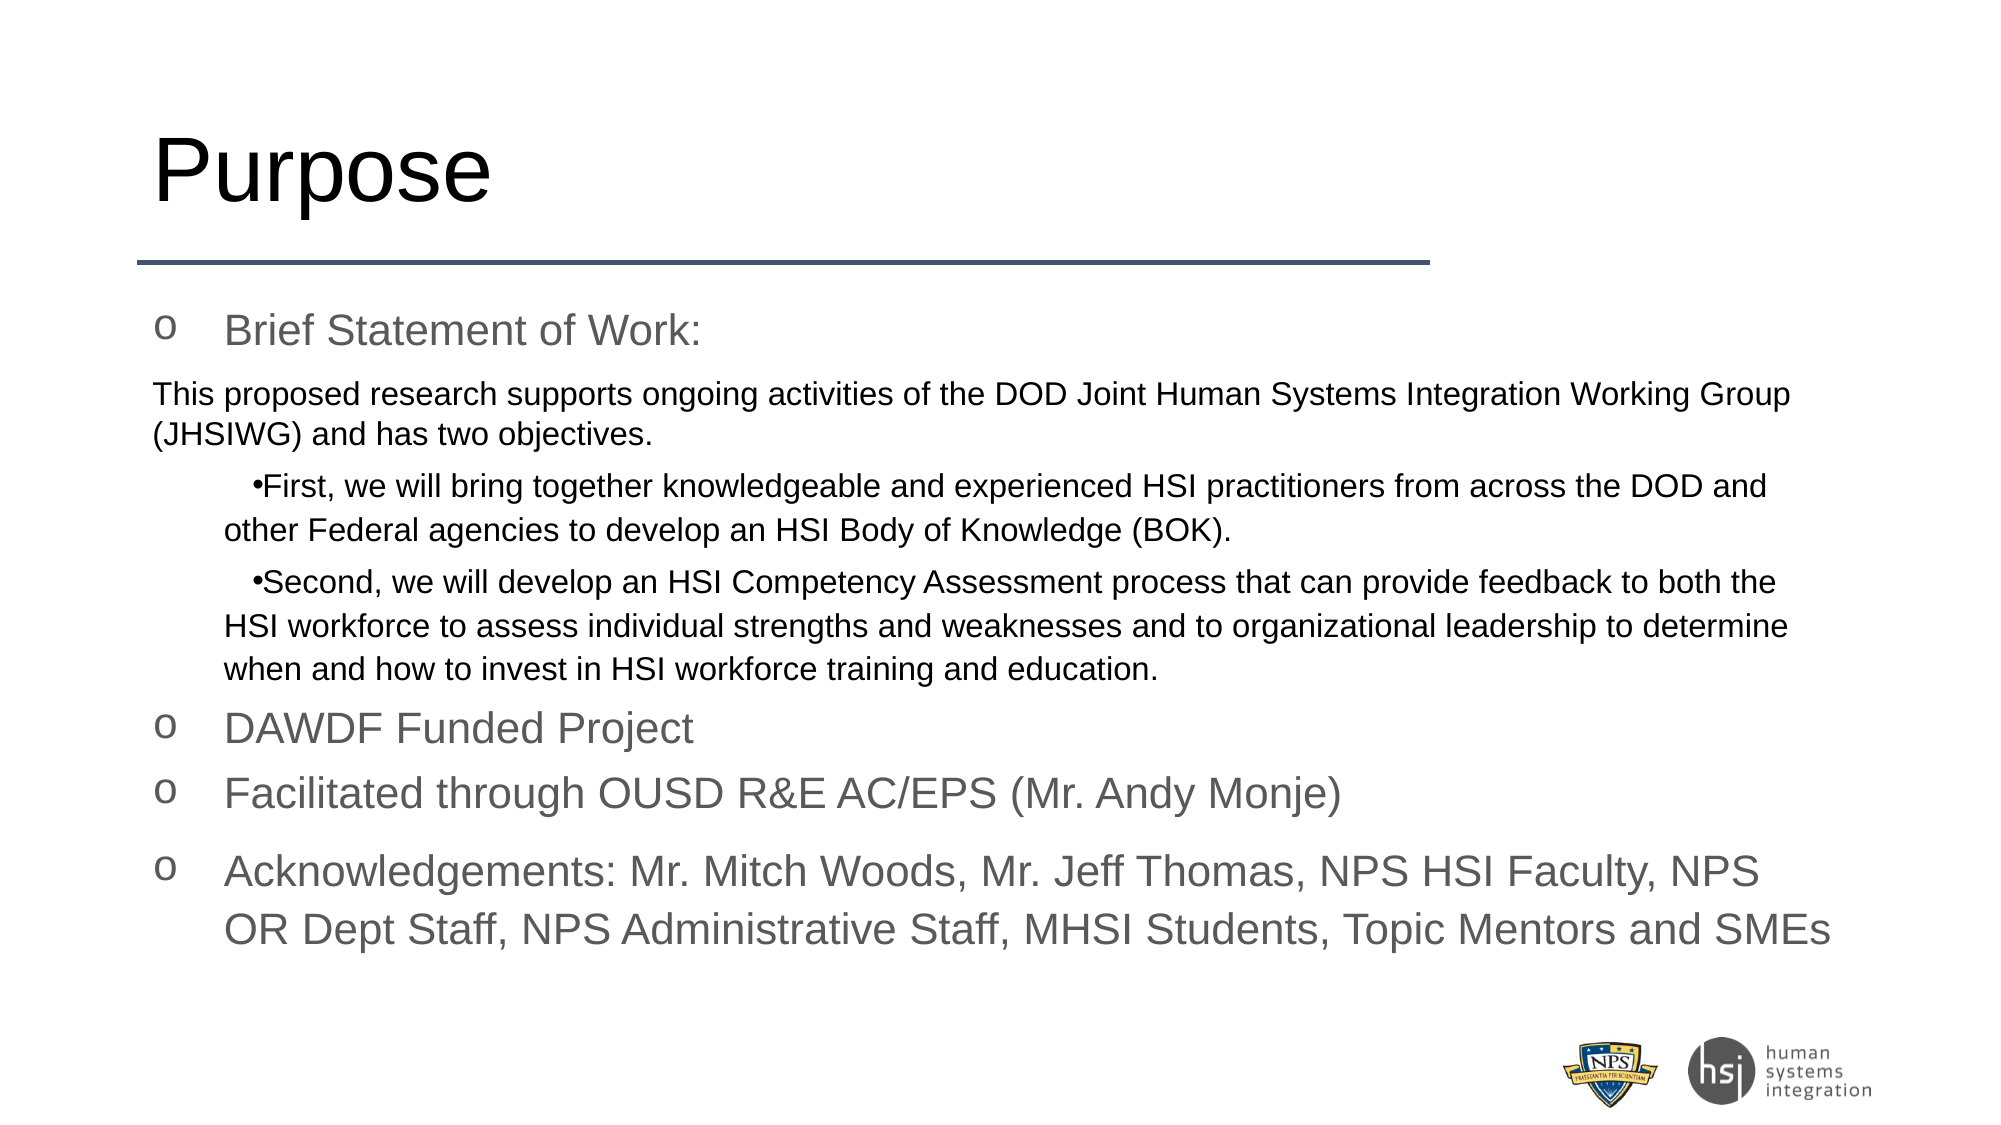

# Purpose
Brief Statement of Work:
This proposed research supports ongoing activities of the DOD Joint Human Systems Integration Working Group (JHSIWG) and has two objectives.
First, we will bring together knowledgeable and experienced HSI practitioners from across the DOD and other Federal agencies to develop an HSI Body of Knowledge (BOK).
Second, we will develop an HSI Competency Assessment process that can provide feedback to both the HSI workforce to assess individual strengths and weaknesses and to organizational leadership to determine when and how to invest in HSI workforce training and education.
DAWDF Funded Project
Facilitated through OUSD R&E AC/EPS (Mr. Andy Monje)
Acknowledgements: Mr. Mitch Woods, Mr. Jeff Thomas, NPS HSI Faculty, NPS OR Dept Staff, NPS Administrative Staff, MHSI Students, Topic Mentors and SMEs